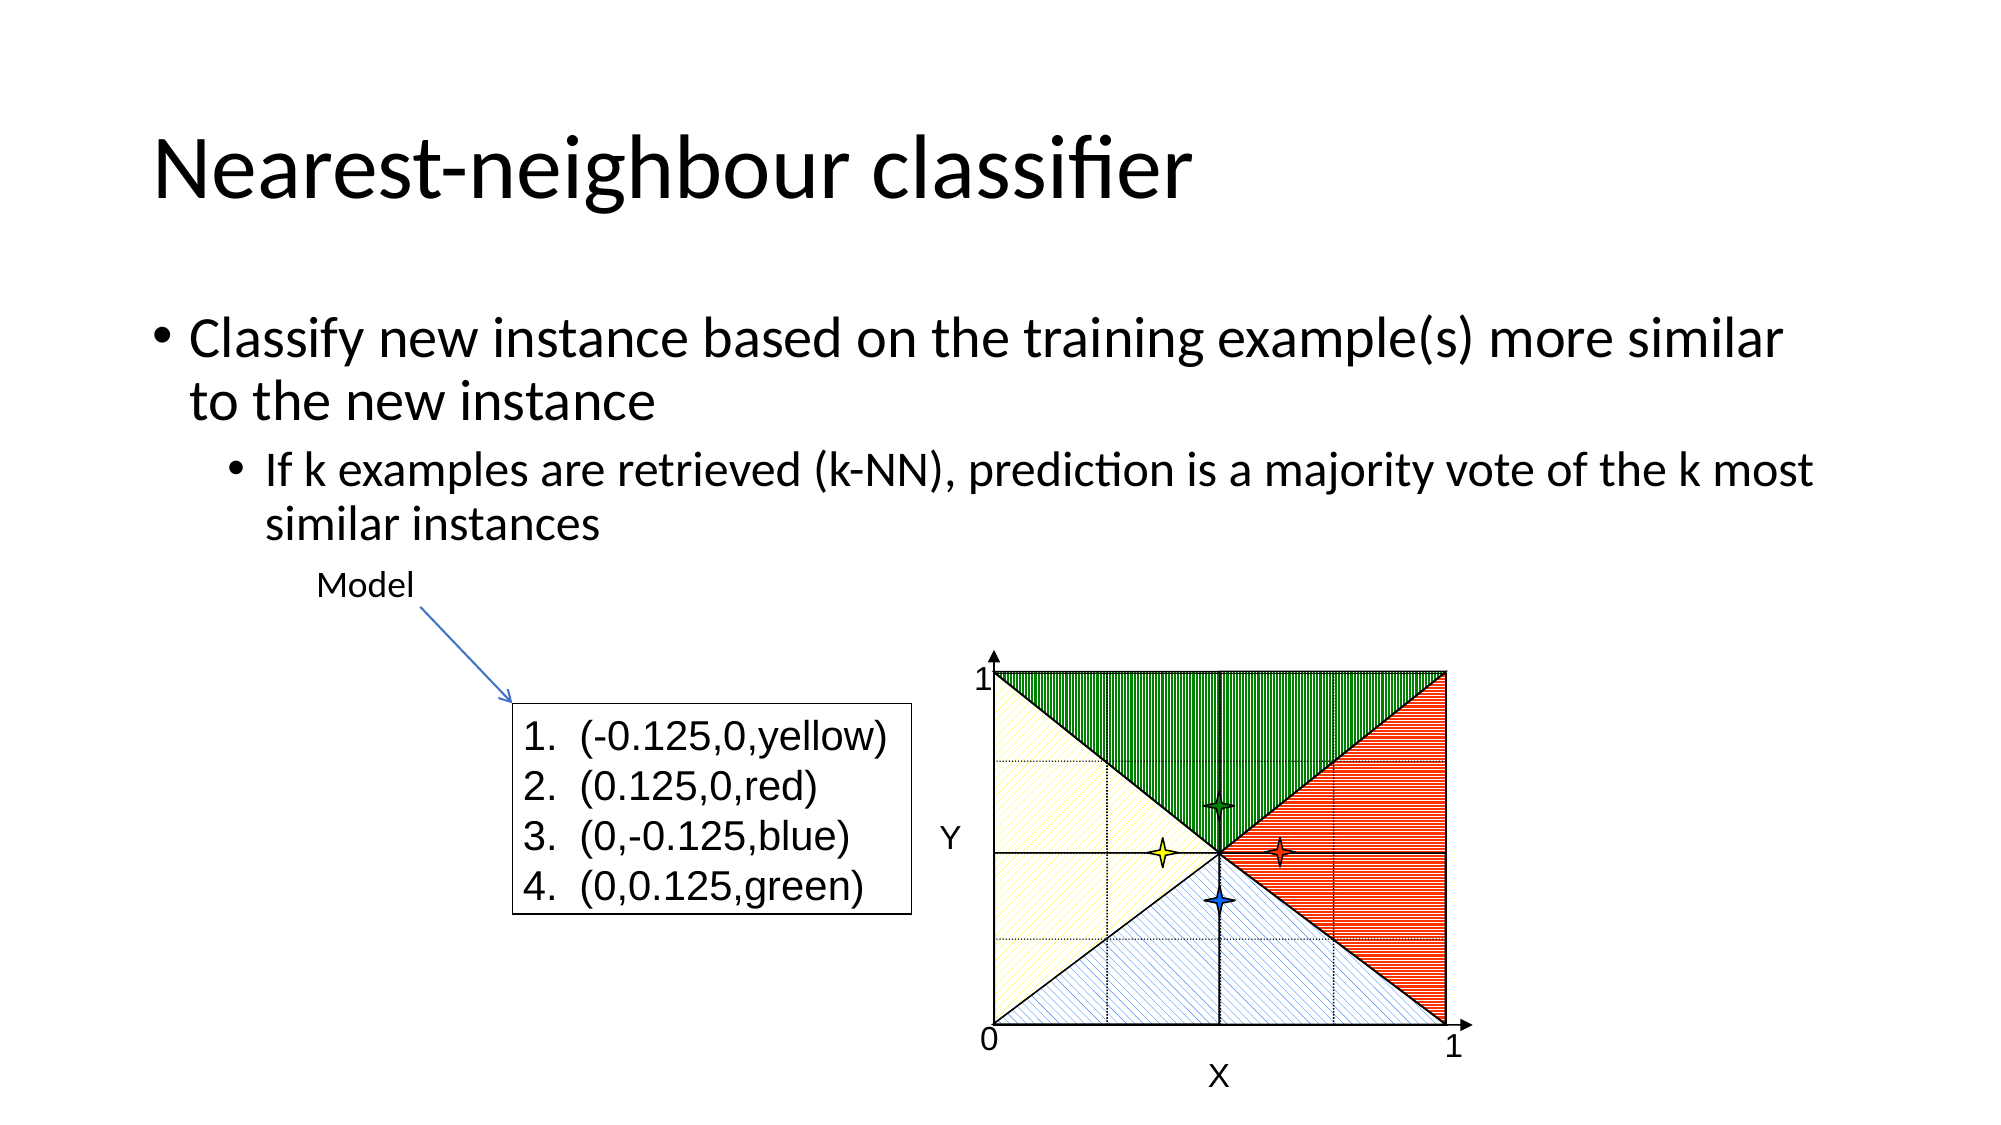

# Nearest-neighbour classifier
Classify new instance based on the training example(s) more similar to the new instance
If k examples are retrieved (k-NN), prediction is a majority vote of the k most similar instances
Model
1

Y

0
1

(-0.125,0,yellow)
(0.125,0,red)
(0,-0.125,blue)
(0,0.125,green)
X